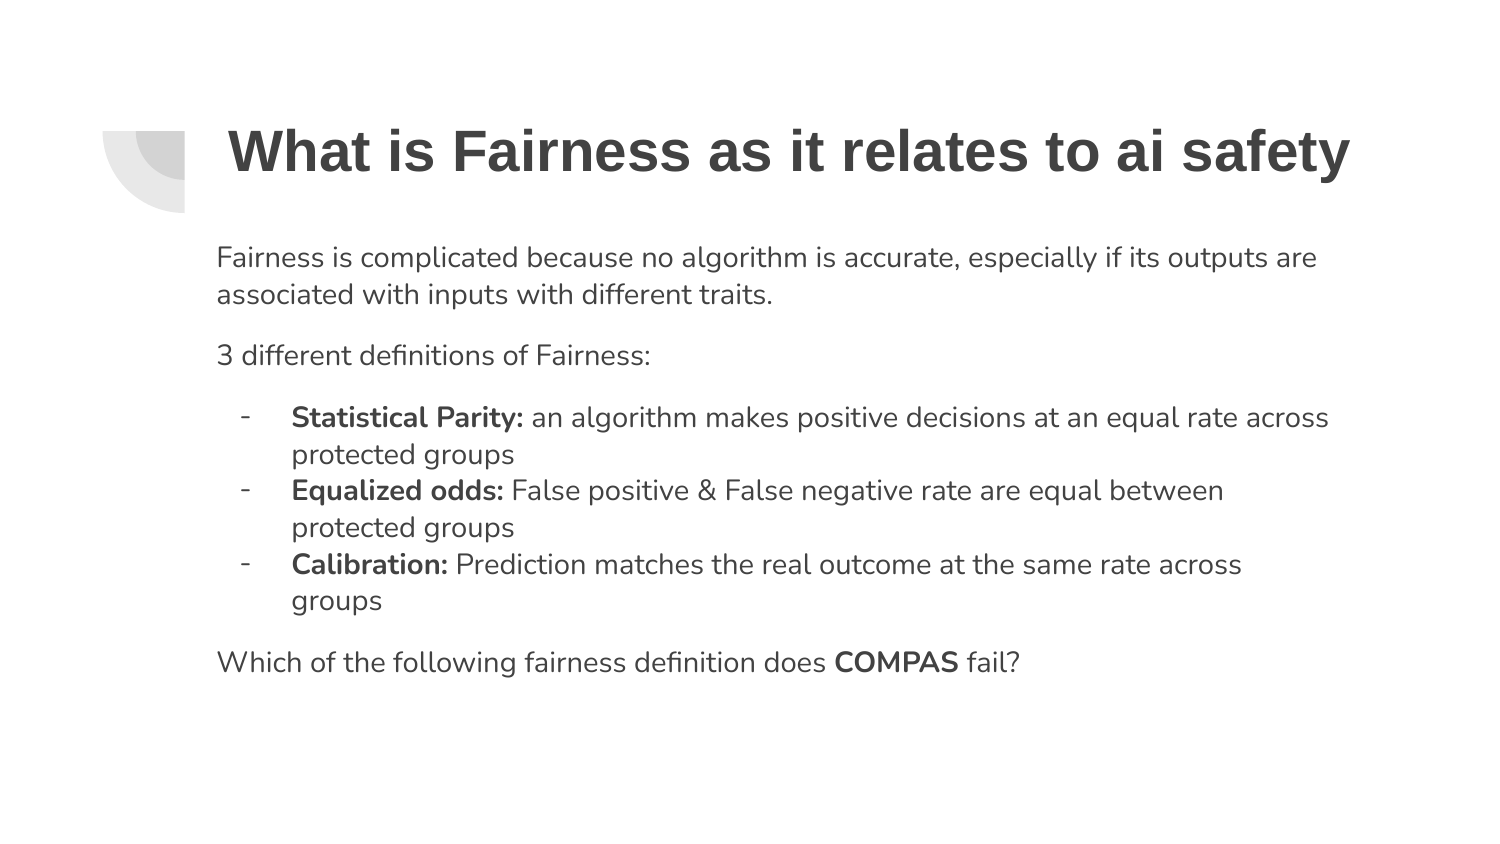

# What is Fairness as it relates to ai safety
Fairness is complicated because no algorithm is accurate, especially if its outputs are associated with inputs with different traits.
3 different definitions of Fairness:
Statistical Parity: an algorithm makes positive decisions at an equal rate across protected groups
Equalized odds: False positive & False negative rate are equal between protected groups
Calibration: Prediction matches the real outcome at the same rate across groups
Which of the following fairness definition does COMPAS fail?